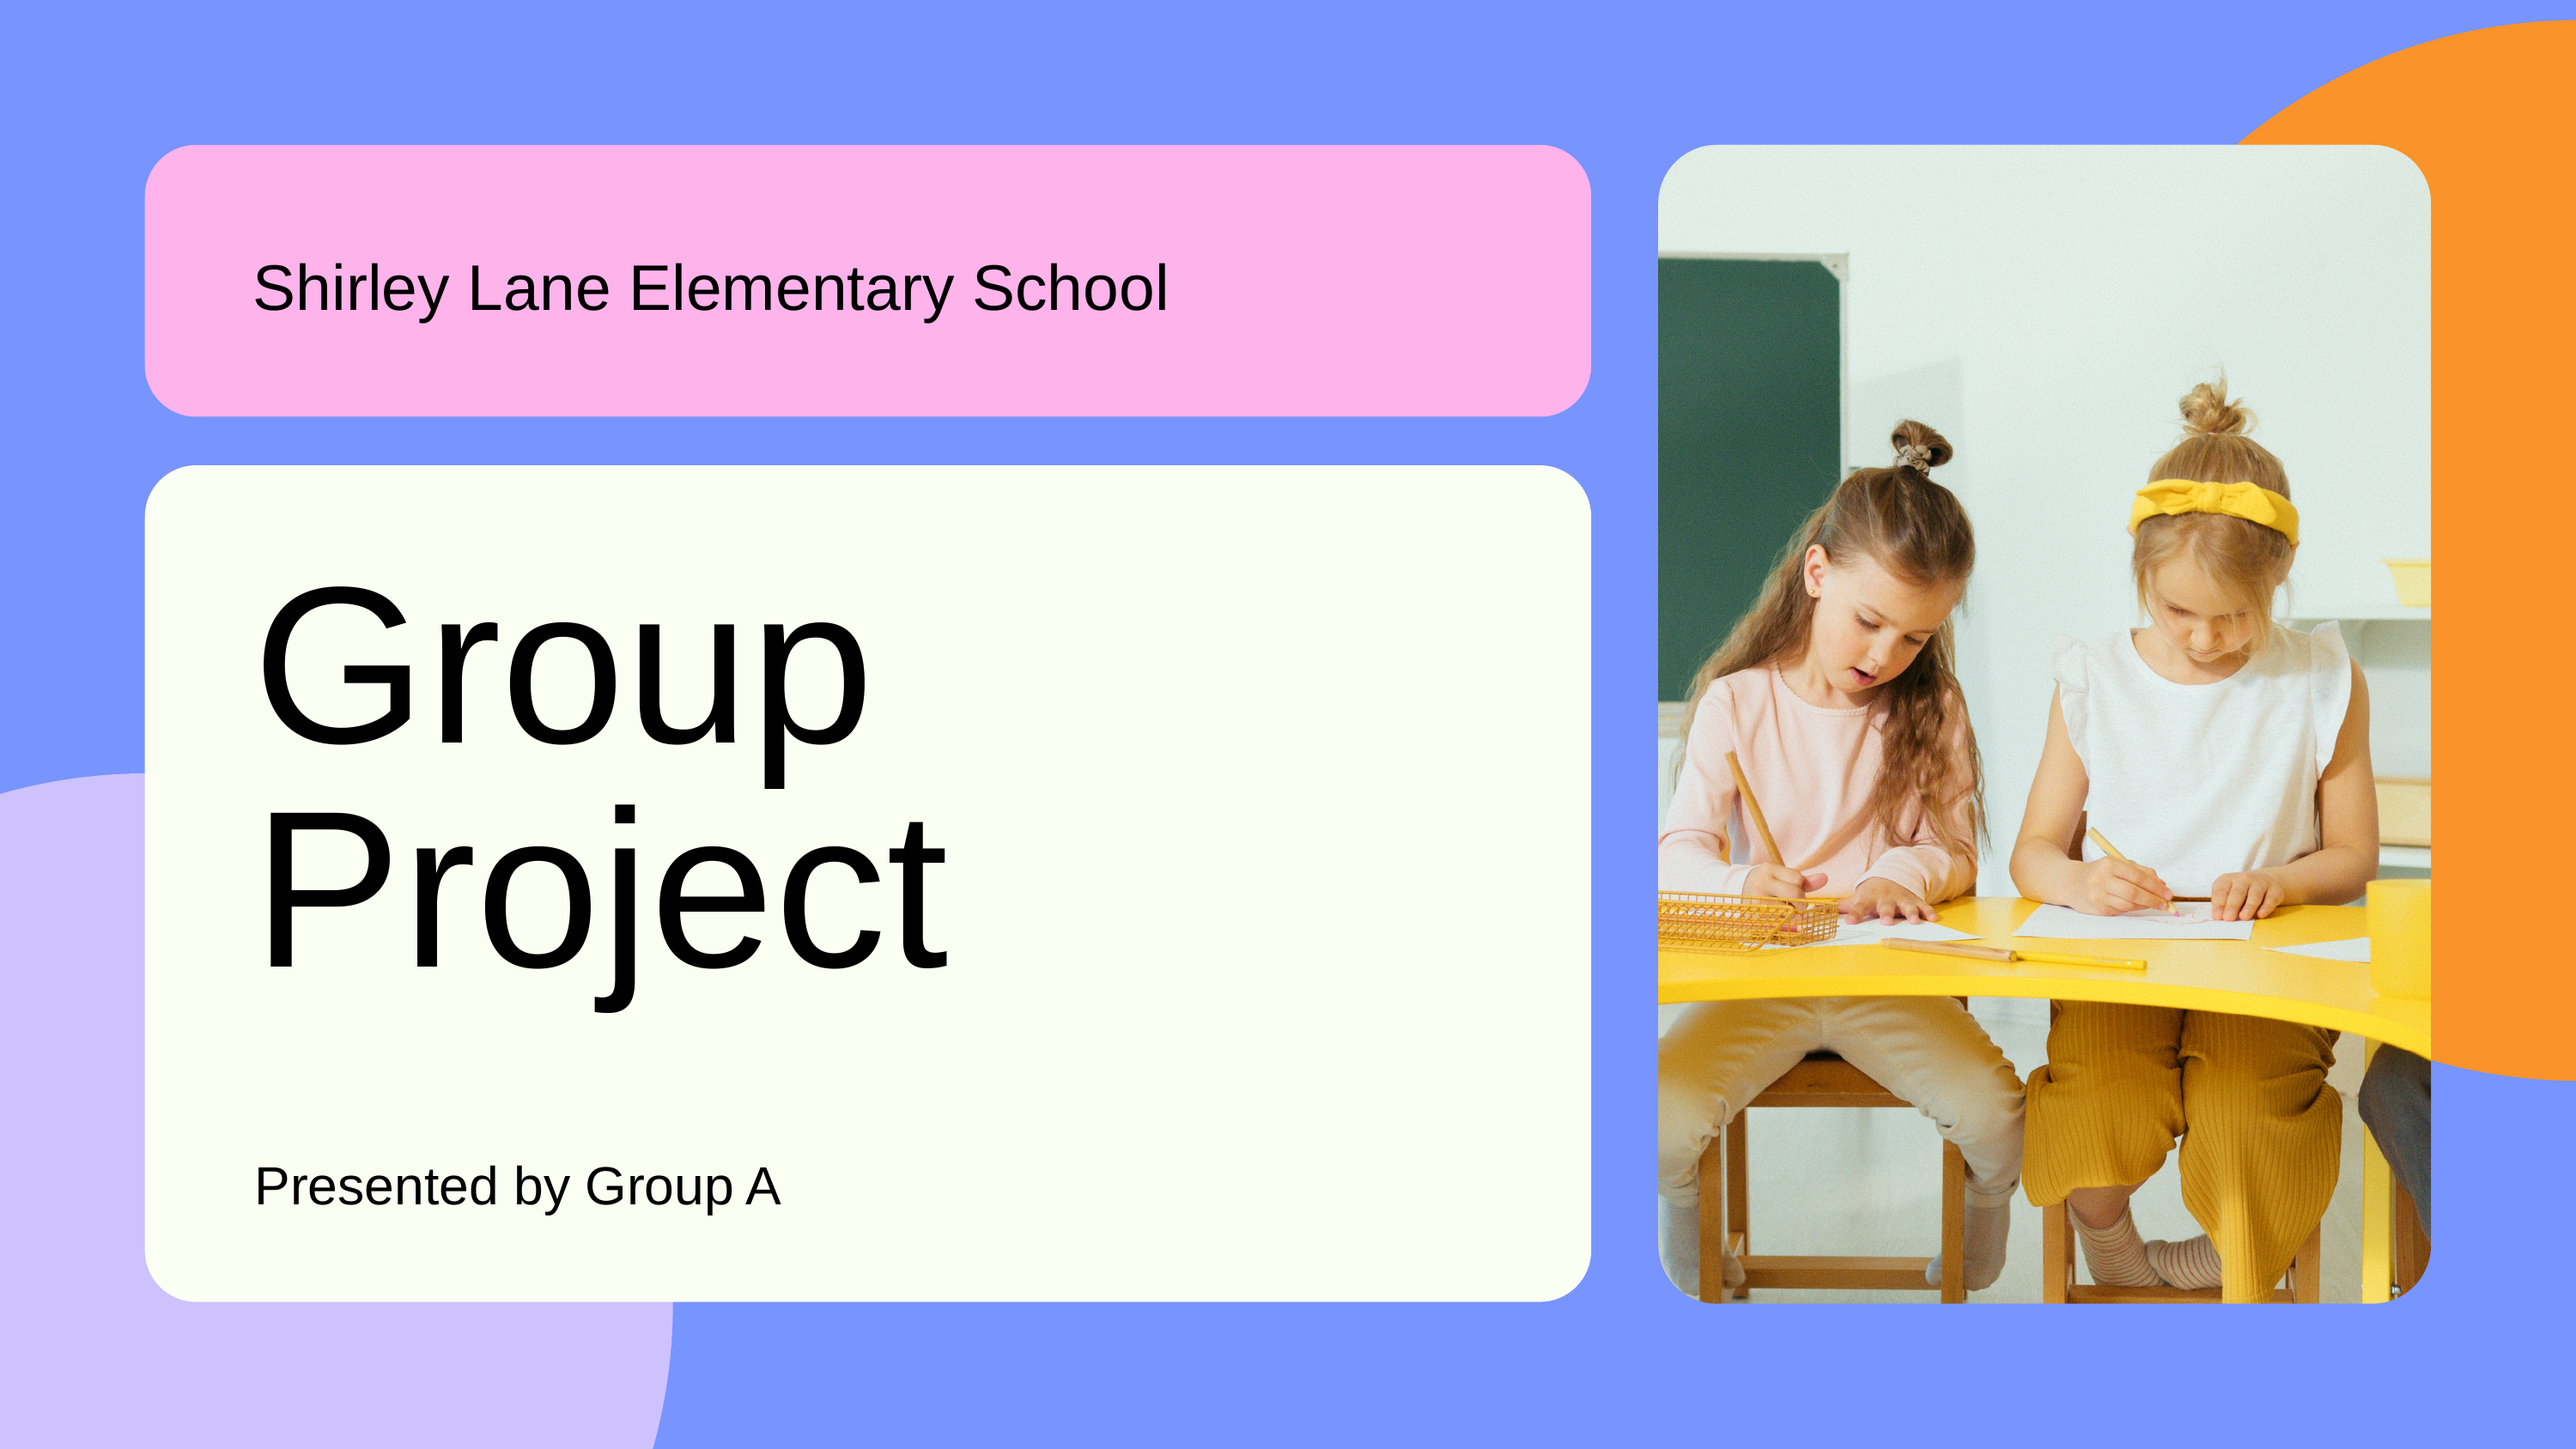

Shirley Lane Elementary School

Group Project

Presented by Group A